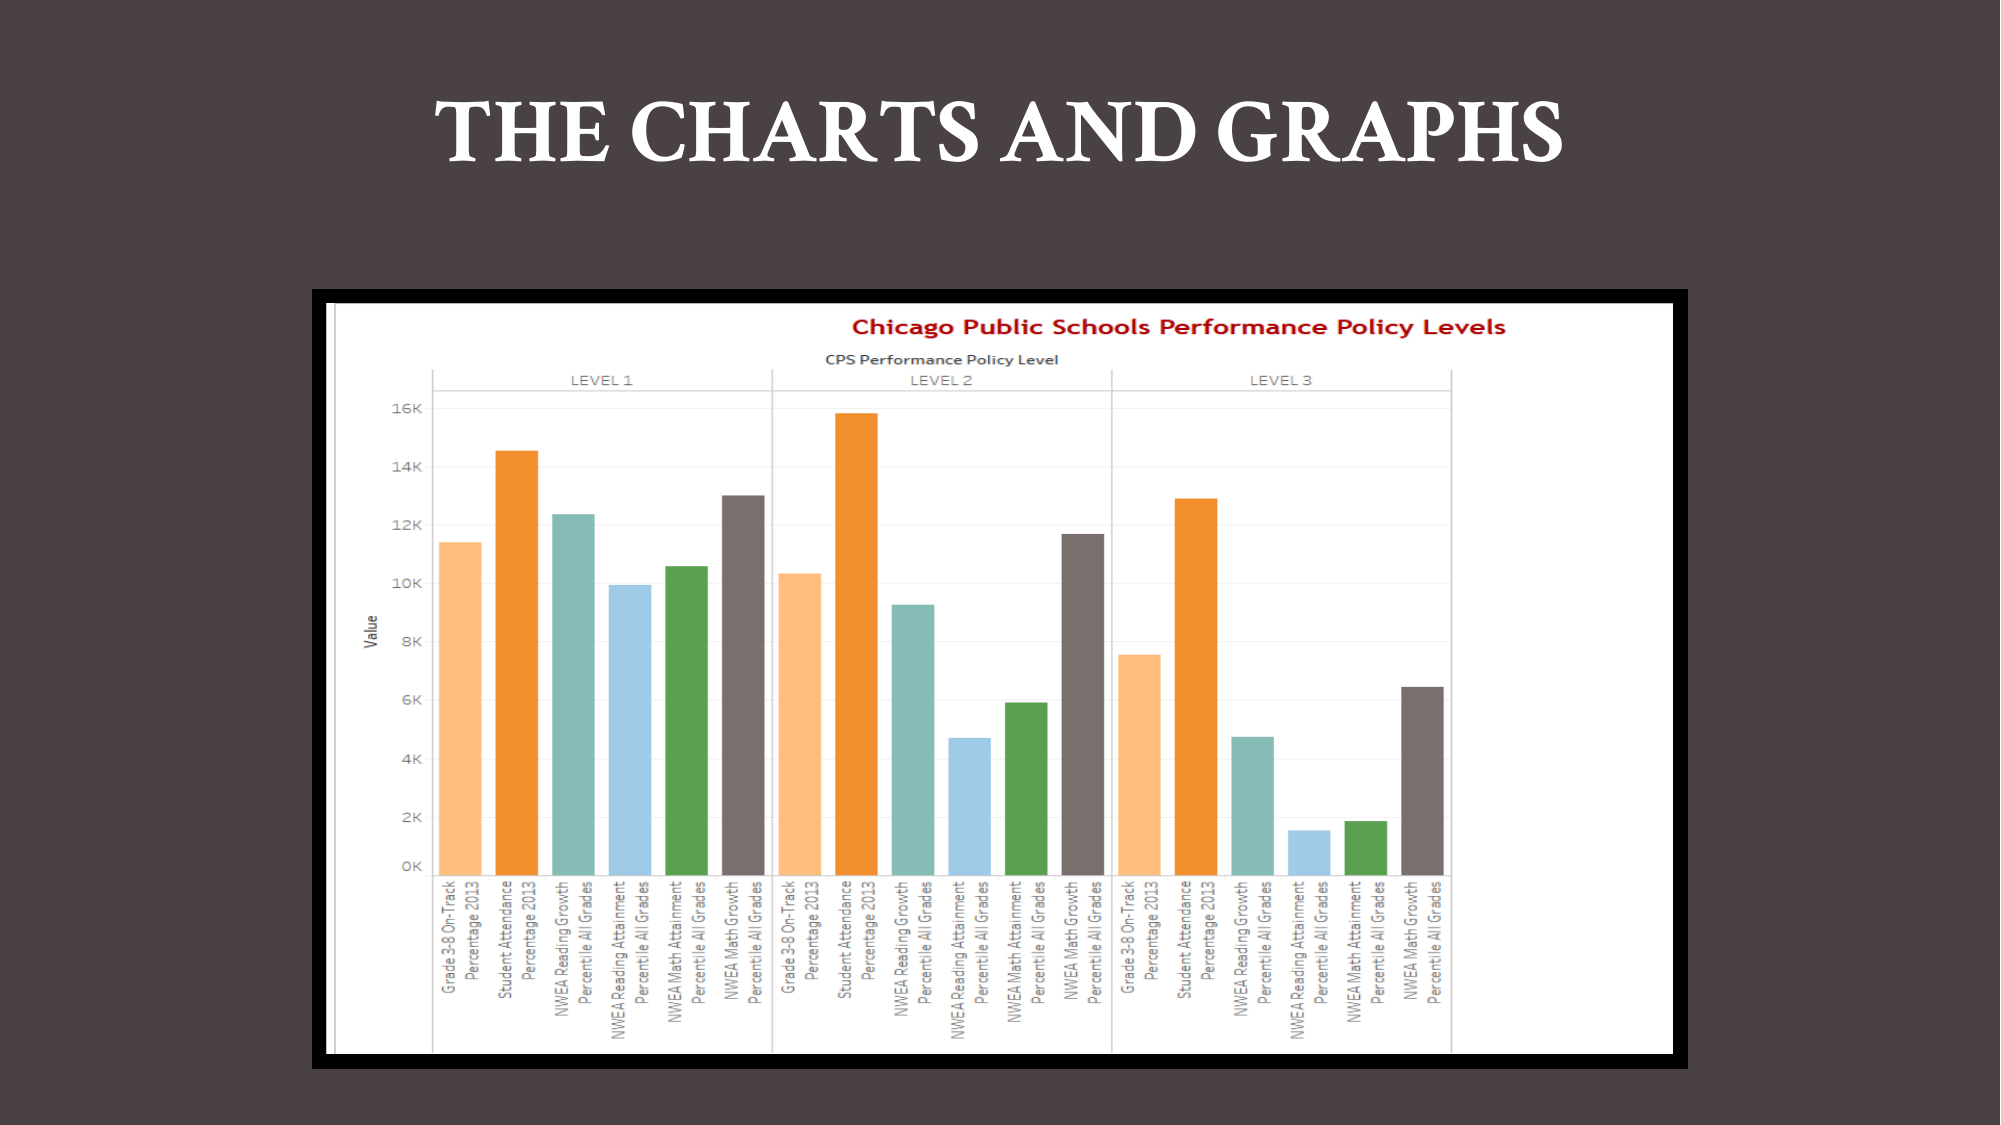

# The Charts and Graphs

### Chart

| Category |
|---|